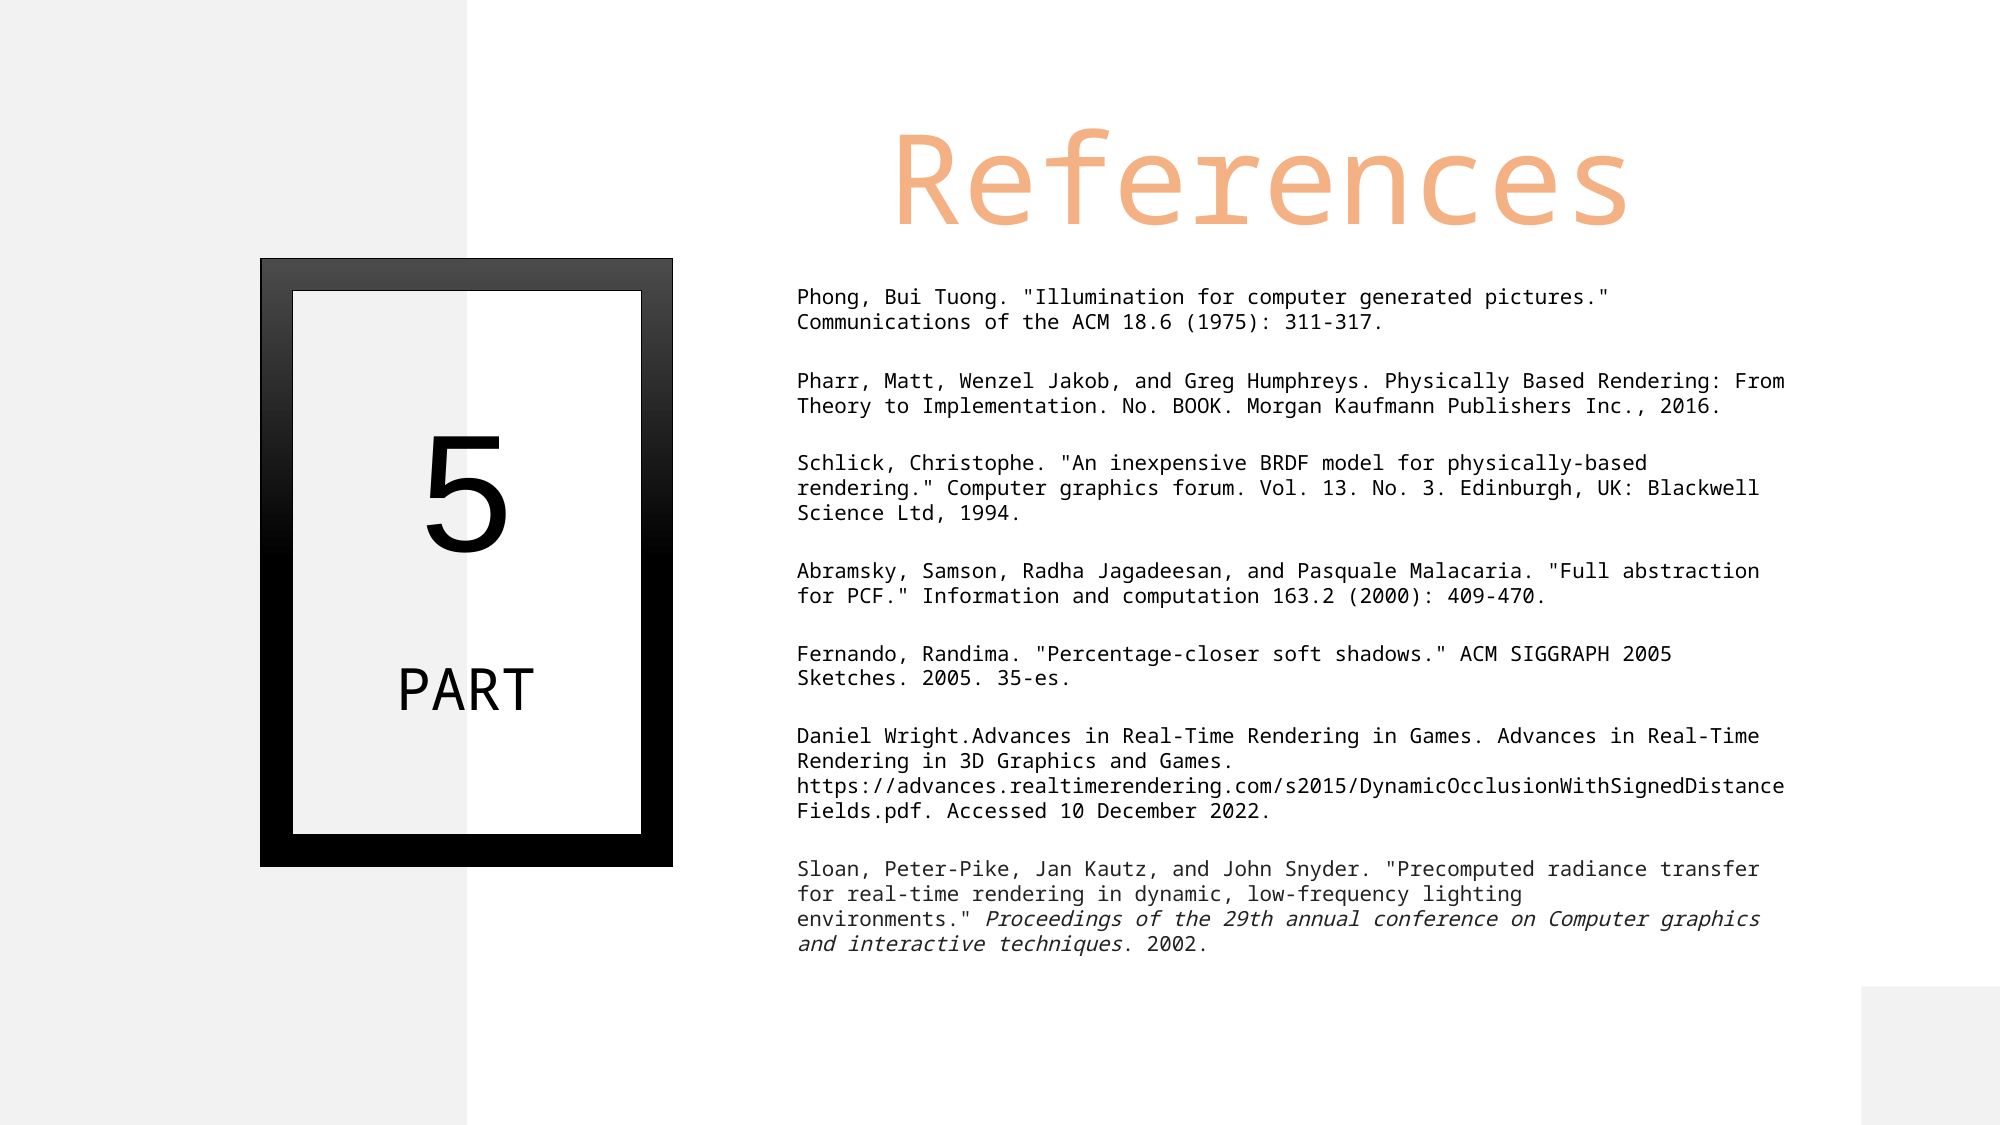

# References

Phong, Bui Tuong. "Illumination for computer generated pictures." Communications of the ACM 18.6 (1975): 311-317.
Pharr, Matt, Wenzel Jakob, and Greg Humphreys. Physically Based Rendering: From Theory to Implementation. No. BOOK. Morgan Kaufmann Publishers Inc., 2016.
5
Schlick, Christophe. "An inexpensive BRDF model for physically‐based rendering." Computer graphics forum. Vol. 13. No. 3. Edinburgh, UK: Blackwell Science Ltd, 1994.
Abramsky, Samson, Radha Jagadeesan, and Pasquale Malacaria. "Full abstraction for PCF." Information and computation 163.2 (2000): 409-470.
Fernando, Randima. "Percentage-closer soft shadows." ACM SIGGRAPH 2005 Sketches. 2005. 35-es.
PART
Daniel Wright.Advances in Real-Time Rendering in Games. Advances in Real-Time Rendering in 3D Graphics and Games. https://advances.realtimerendering.com/s2015/DynamicOcclusionWithSignedDistanceFields.pdf. Accessed 10 December 2022.
Sloan, Peter-Pike, Jan Kautz, and John Snyder. "Precomputed radiance transfer for real-time rendering in dynamic, low-frequency lighting environments." Proceedings of the 29th annual conference on Computer graphics and interactive techniques. 2002.